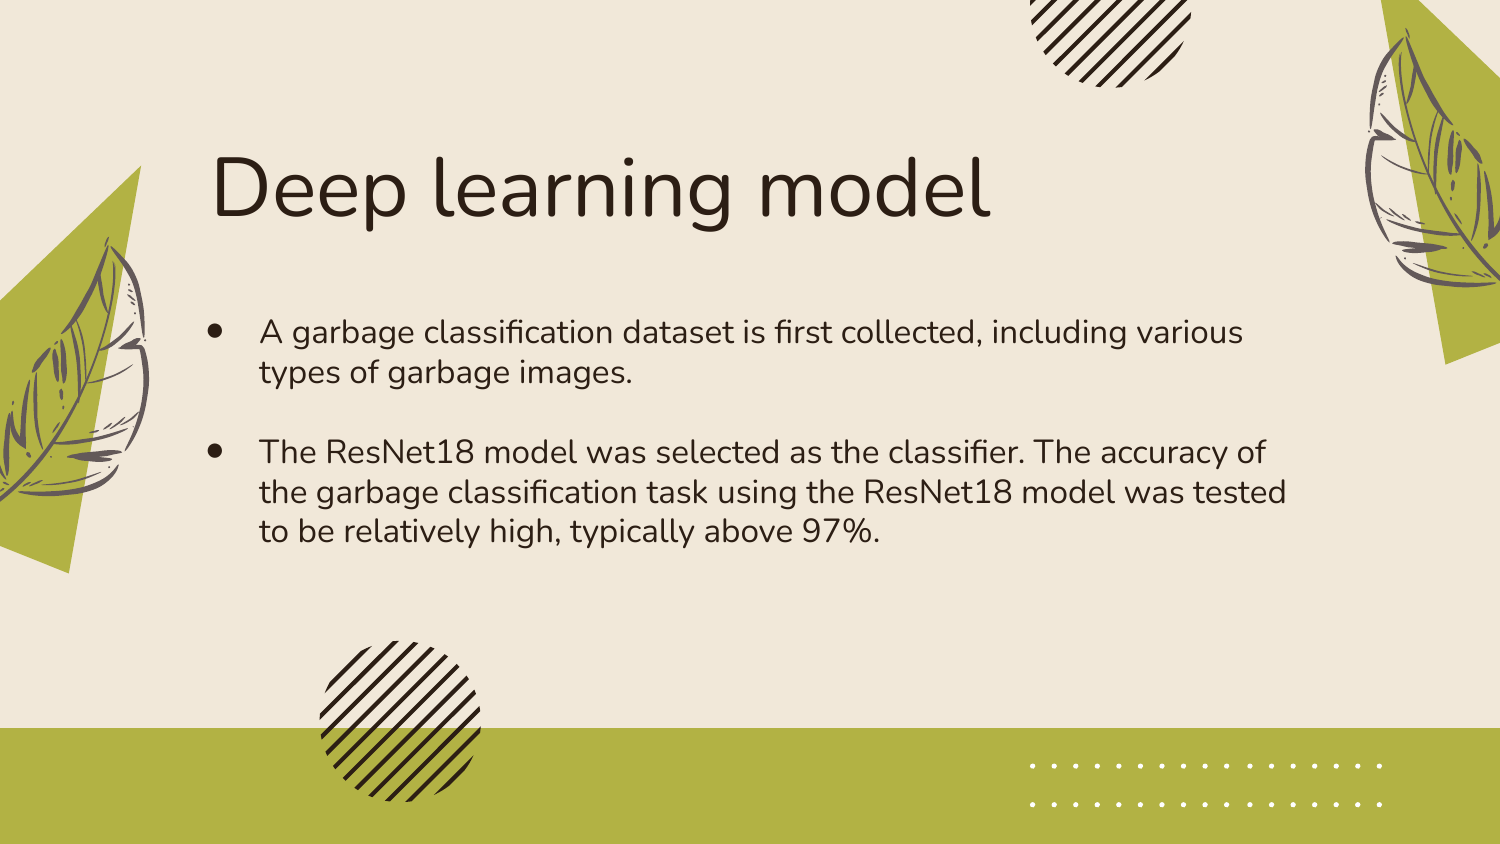

Deep learning model
A garbage classification dataset is first collected, including various types of garbage images.

The ResNet18 model was selected as the classifier. The accuracy of the garbage classification task using the ResNet18 model was tested to be relatively high, typically above 97%.